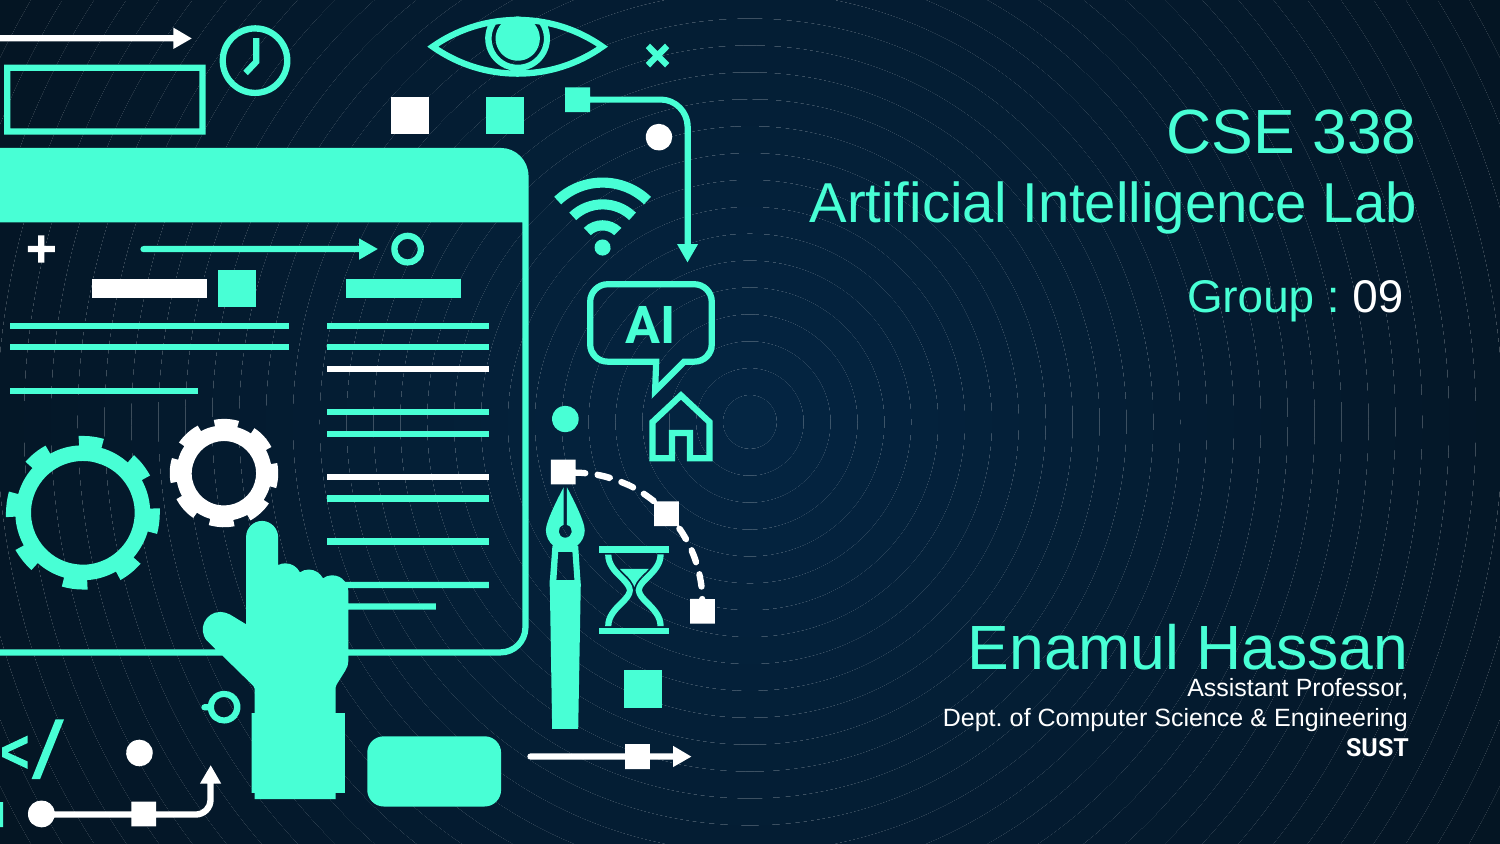

CSE 338
Artificial Intelligence Lab

Group : 09

AI

# Enamul Hassan

Assistant Professor,
Dept. of Computer Science & Engineering
SUST